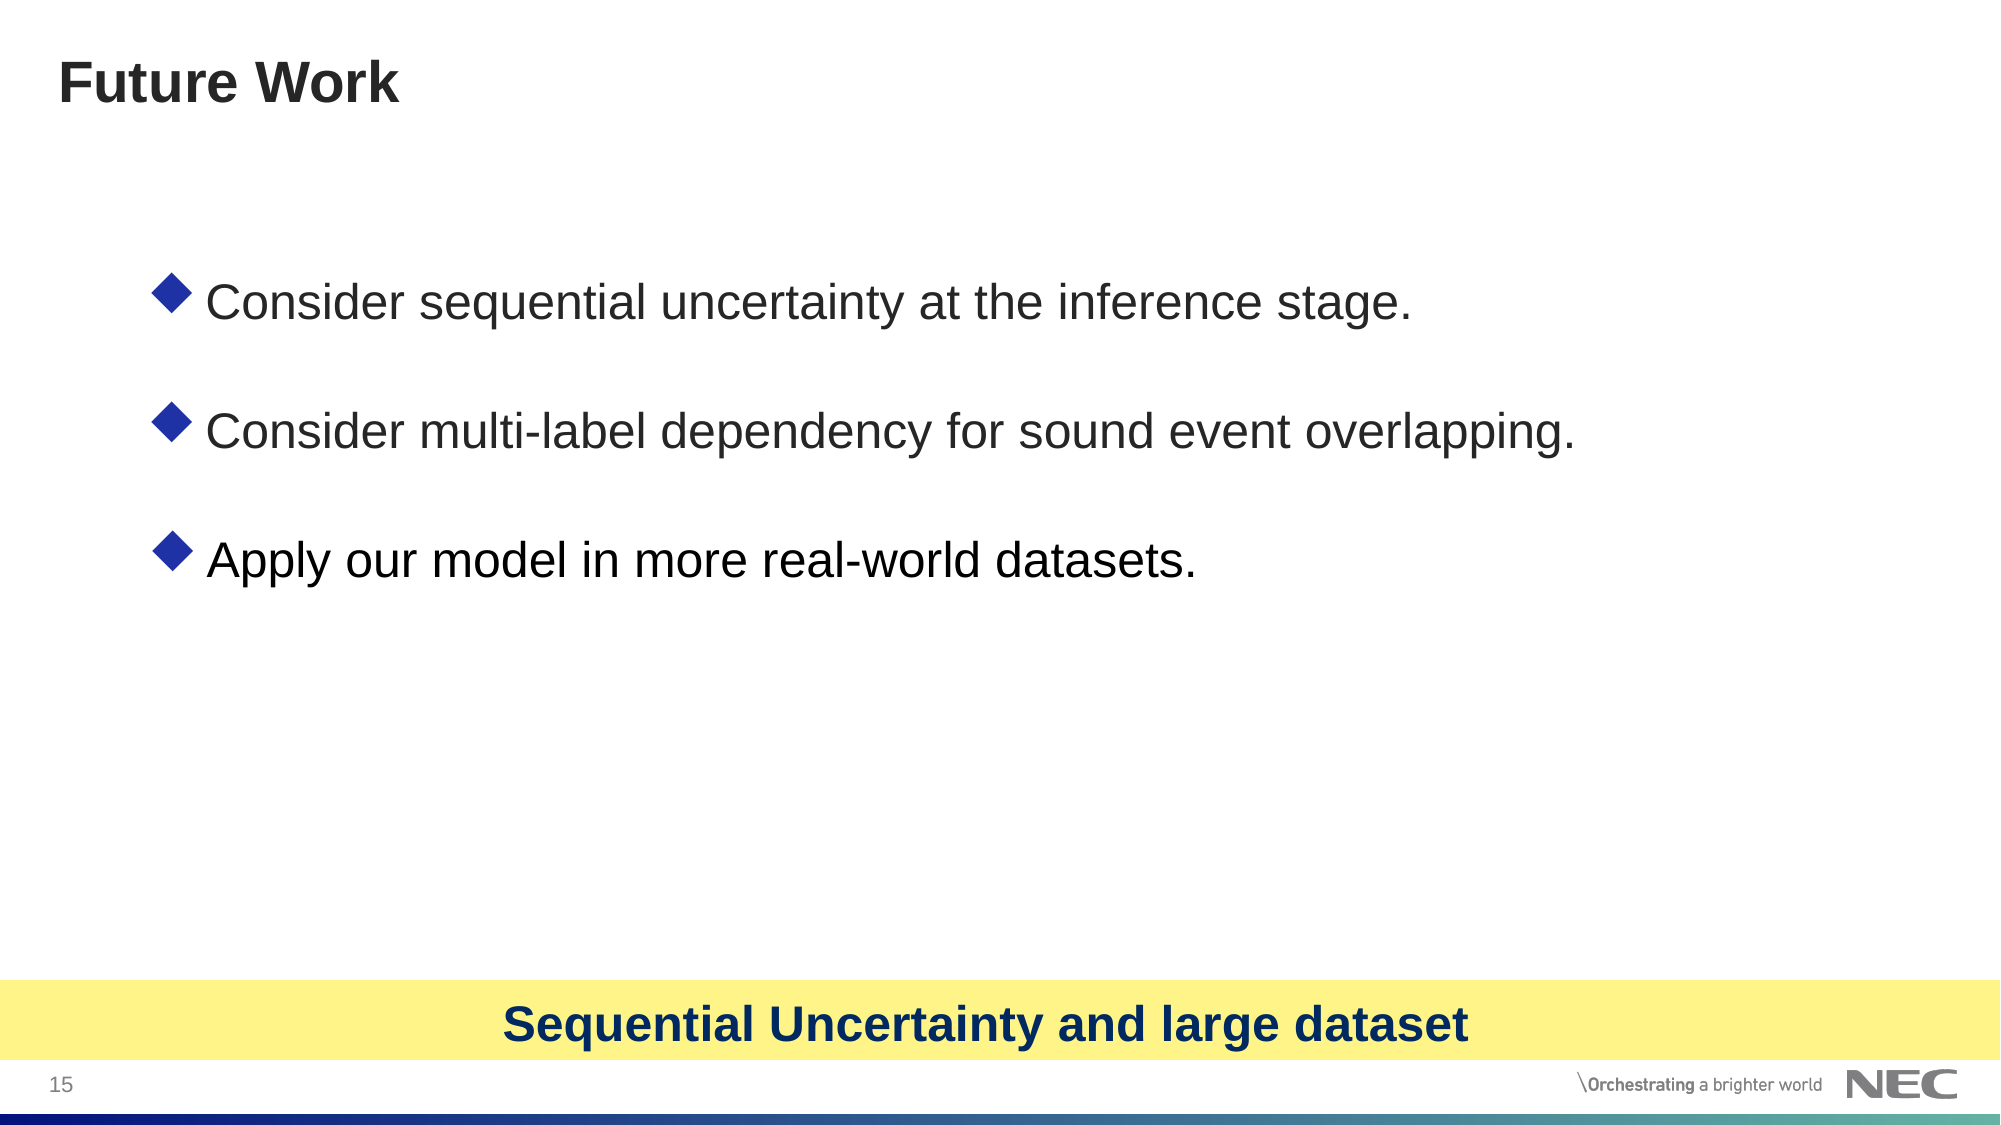

# Future Work
Consider sequential uncertainty at the inference stage.
Consider multi-label dependency for sound event overlapping.

Apply our model in more real-world datasets.

Sequential Uncertainty and large dataset